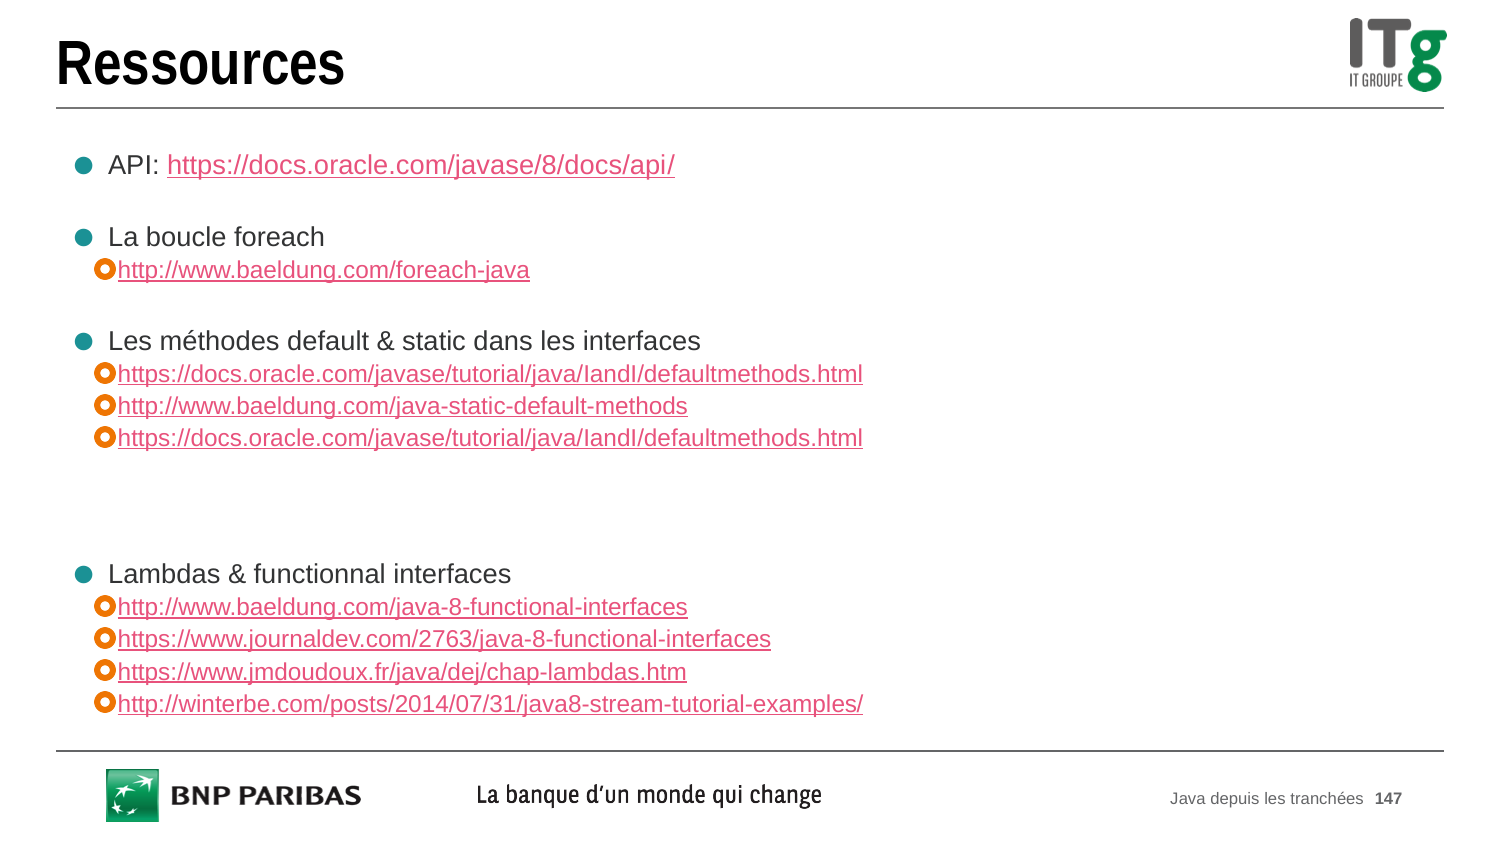

# Ressources
API: https://docs.oracle.com/javase/8/docs/api/

La boucle foreach
http://www.baeldung.com/foreach-java

Les méthodes default & static dans les interfaces
https://docs.oracle.com/javase/tutorial/java/IandI/defaultmethods.html
http://www.baeldung.com/java-static-default-methods
https://docs.oracle.com/javase/tutorial/java/IandI/defaultmethods.html

Lambdas & functionnal interfaces
http://www.baeldung.com/java-8-functional-interfaces
https://www.journaldev.com/2763/java-8-functional-interfaces
https://www.jmdoudoux.fr/java/dej/chap-lambdas.htm
http://winterbe.com/posts/2014/07/31/java8-stream-tutorial-examples/

Java depuis les tranchées
147